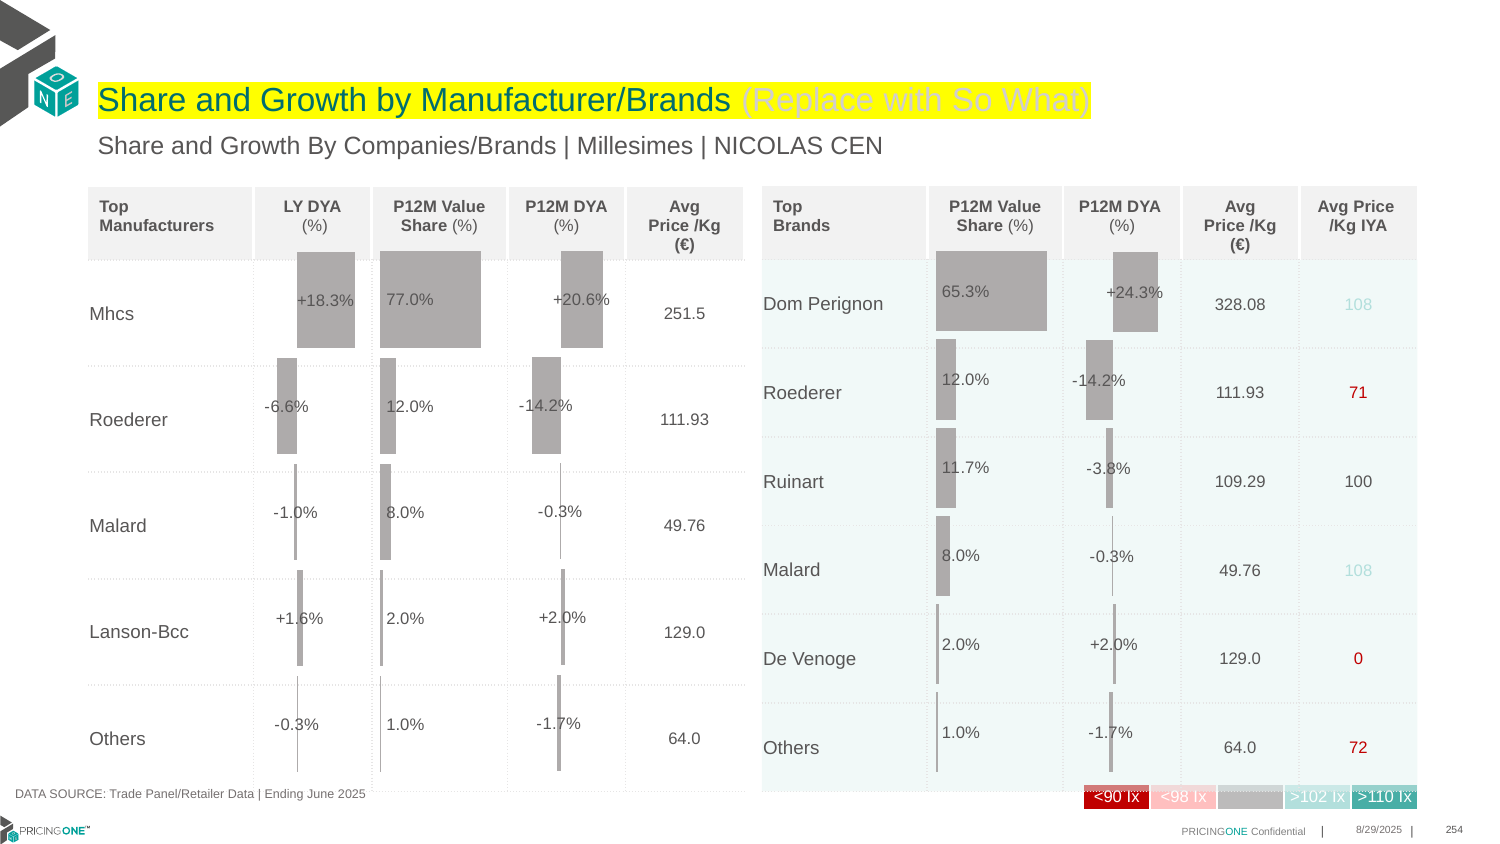

# Share and Growth by Manufacturer/Brands (Replace with So What)

Share and Growth By Companies/Brands | Millesimes | NICOLAS CEN
| Top Brands | P12M Value Share (%) | P12M DYA (%) | Avg Price /Kg (€) | Avg Price /Kg IYA |
| --- | --- | --- | --- | --- |
| Dom Perignon |  |  | 328.08 | 108 |
| Roederer |  |  | 111.93 | 71 |
| Ruinart |  |  | 109.29 | 100 |
| Malard |  |  | 49.76 | 108 |
| De Venoge |  |  | 129.0 | 0 |
| Others |  |  | 64.0 | 72 |
| Top Manufacturers | LY DYA (%) | P12M Value Share (%) | P12M DYA (%) | Avg Price /Kg (€) |
| --- | --- | --- | --- | --- |
| Mhcs |  |  |  | 251.5 |
| Roederer |  |  |  | 111.93 |
| Malard |  |  |  | 49.76 |
| Lanson-Bcc |  |  |  | 129.0 |
| Others |  |  |  | 64.0 |

### Chart

| Category | Share DYA P12M |
|---|---|
| None | 0.20577262026405418 |

### Chart

| Category | Value Share P12M |
|---|---|
| None | 0.7704089447082249 |

### Chart

| Category | Share DYA LY |
|---|---|
| None | 0.18290496801000322 |

### Chart

| Category | Value Share |
|---|---|
| None | 0.6532393934752642 |

### Chart

| Category | Share DYA |
|---|---|
| None | 0.24331145112138108 |
DATA SOURCE: Trade Panel/Retailer Data | Ending June 2025
| <90 Ix | <98 Ix |  | >102 Ix | >110 Ix |
| --- | --- | --- | --- | --- |

8/29/2025
254